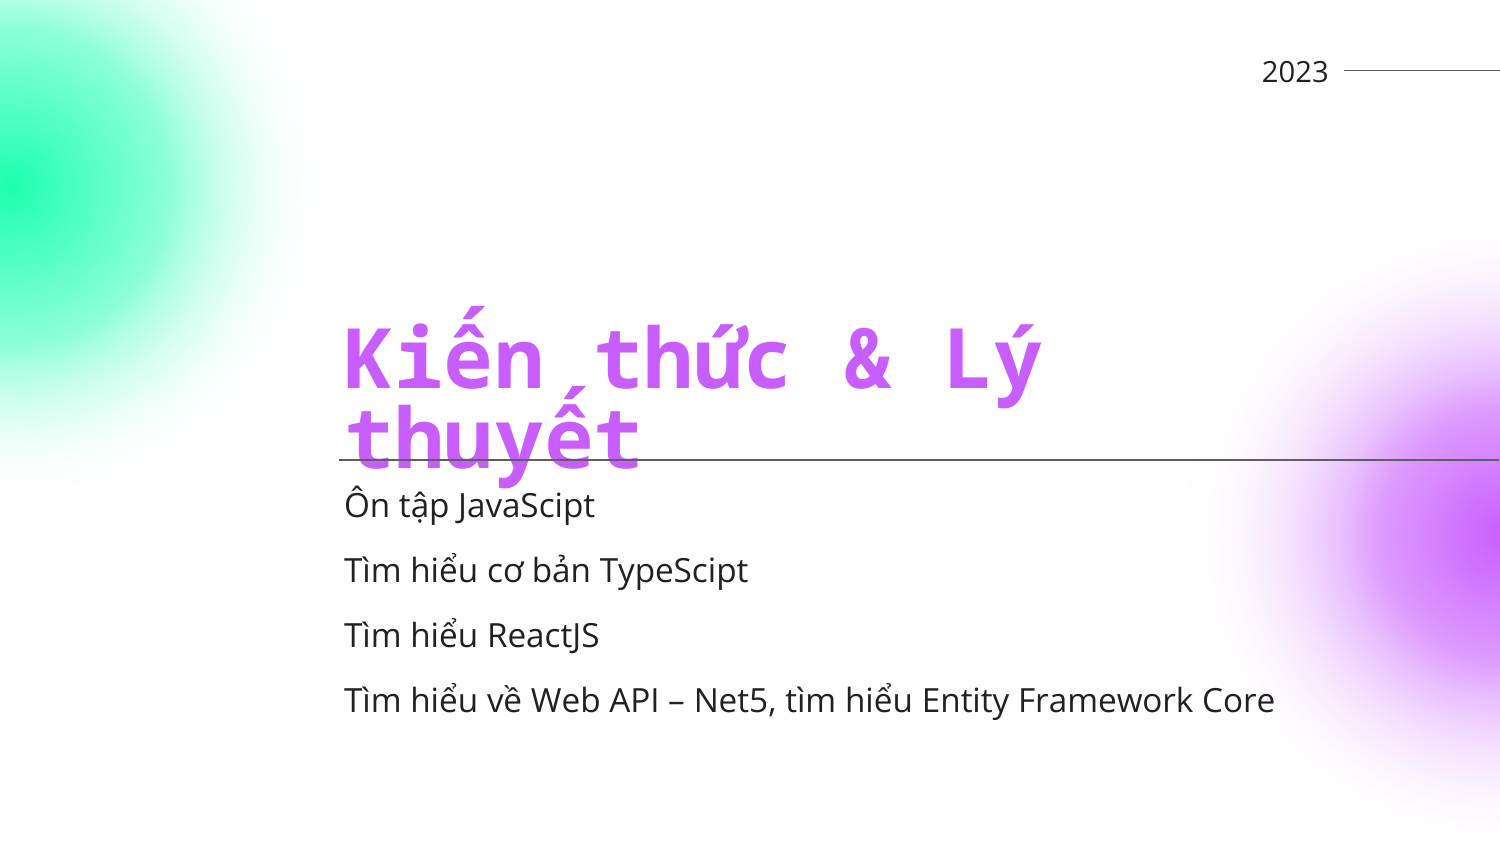

2023
# Kiến thức & Lý thuyết
Ôn tập JavaScipt
Tìm hiểu cơ bản TypeScipt
Tìm hiểu ReactJS
Tìm hiểu về Web API – Net5, tìm hiểu Entity Framework Core